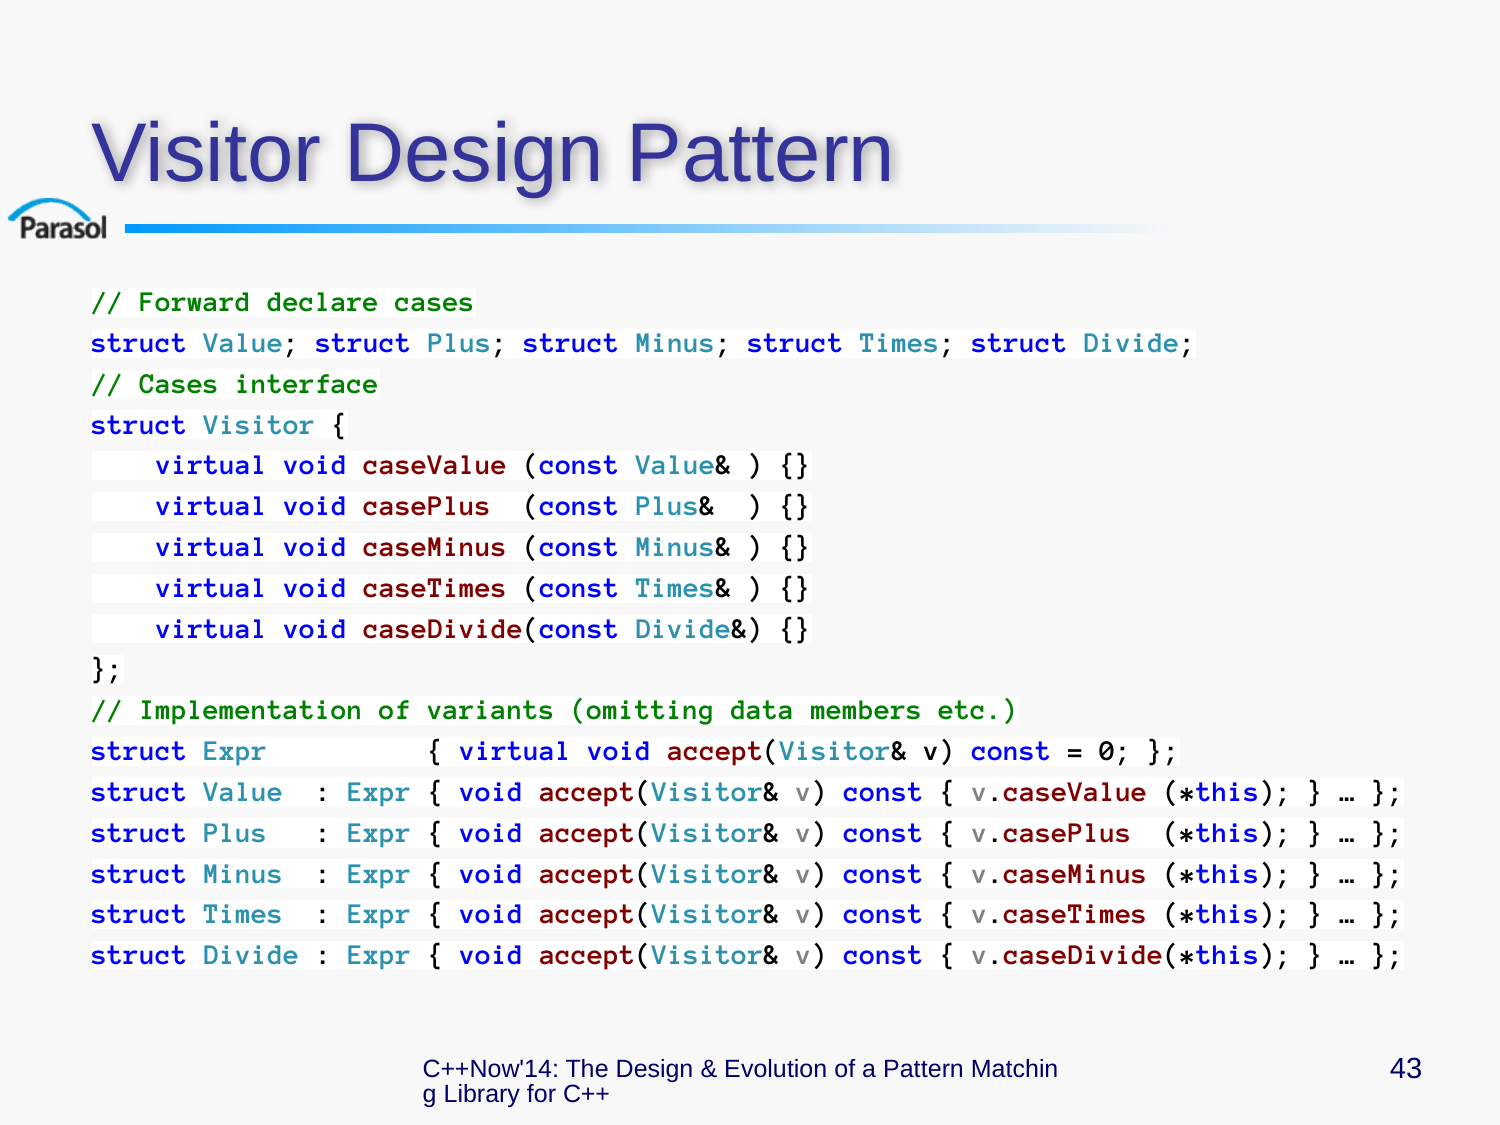

# Visitor Design Pattern
// Forward declare cases
struct Value; struct Plus; struct Minus; struct Times; struct Divide;
// Cases interface
struct Visitor {
    virtual void caseValue (const Value& ) {}
    virtual void casePlus  (const Plus&  ) {}
    virtual void caseMinus (const Minus& ) {}
    virtual void caseTimes (const Times& ) {}
    virtual void caseDivide(const Divide&) {}
};
// Implementation of variants (omitting data members etc.)
struct Expr          { virtual void accept(Visitor& v) const = 0; };
struct Value  : Expr { void accept(Visitor& v) const { v.caseValue (*this); } … };
struct Plus   : Expr { void accept(Visitor& v) const { v.casePlus  (*this); } … };
struct Minus  : Expr { void accept(Visitor& v) const { v.caseMinus (*this); } … };
struct Times  : Expr { void accept(Visitor& v) const { v.caseTimes (*this); } … };
struct Divide : Expr { void accept(Visitor& v) const { v.caseDivide(*this); } … };

C++Now'14: The Design & Evolution of a Pattern Matching Library for C++
43